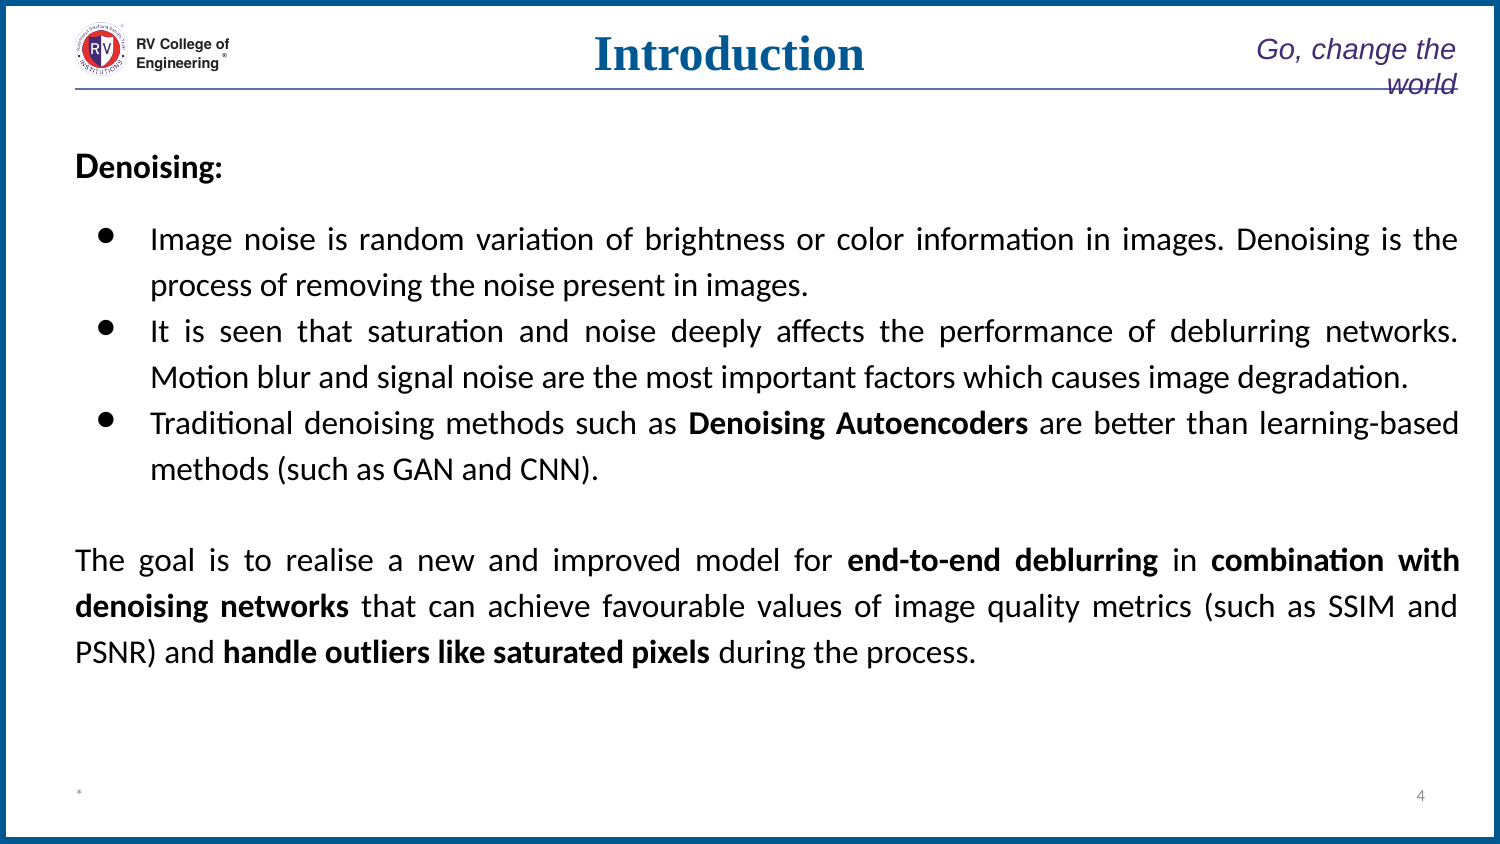

Introduction

# Go, change the world
RV College of
Engineering

Denoising:
Image noise is random variation of brightness or color information in images. Denoising is the process of removing the noise present in images.
It is seen that saturation and noise deeply affects the performance of deblurring networks. Motion blur and signal noise are the most important factors which causes image degradation.
Traditional denoising methods such as Denoising Autoencoders are better than learning-based methods (such as GAN and CNN).

The goal is to realise a new and improved model for end-to-end deblurring in combination with denoising networks that can achieve favourable values of image quality metrics (such as SSIM and PSNR) and handle outliers like saturated pixels during the process.
*
4